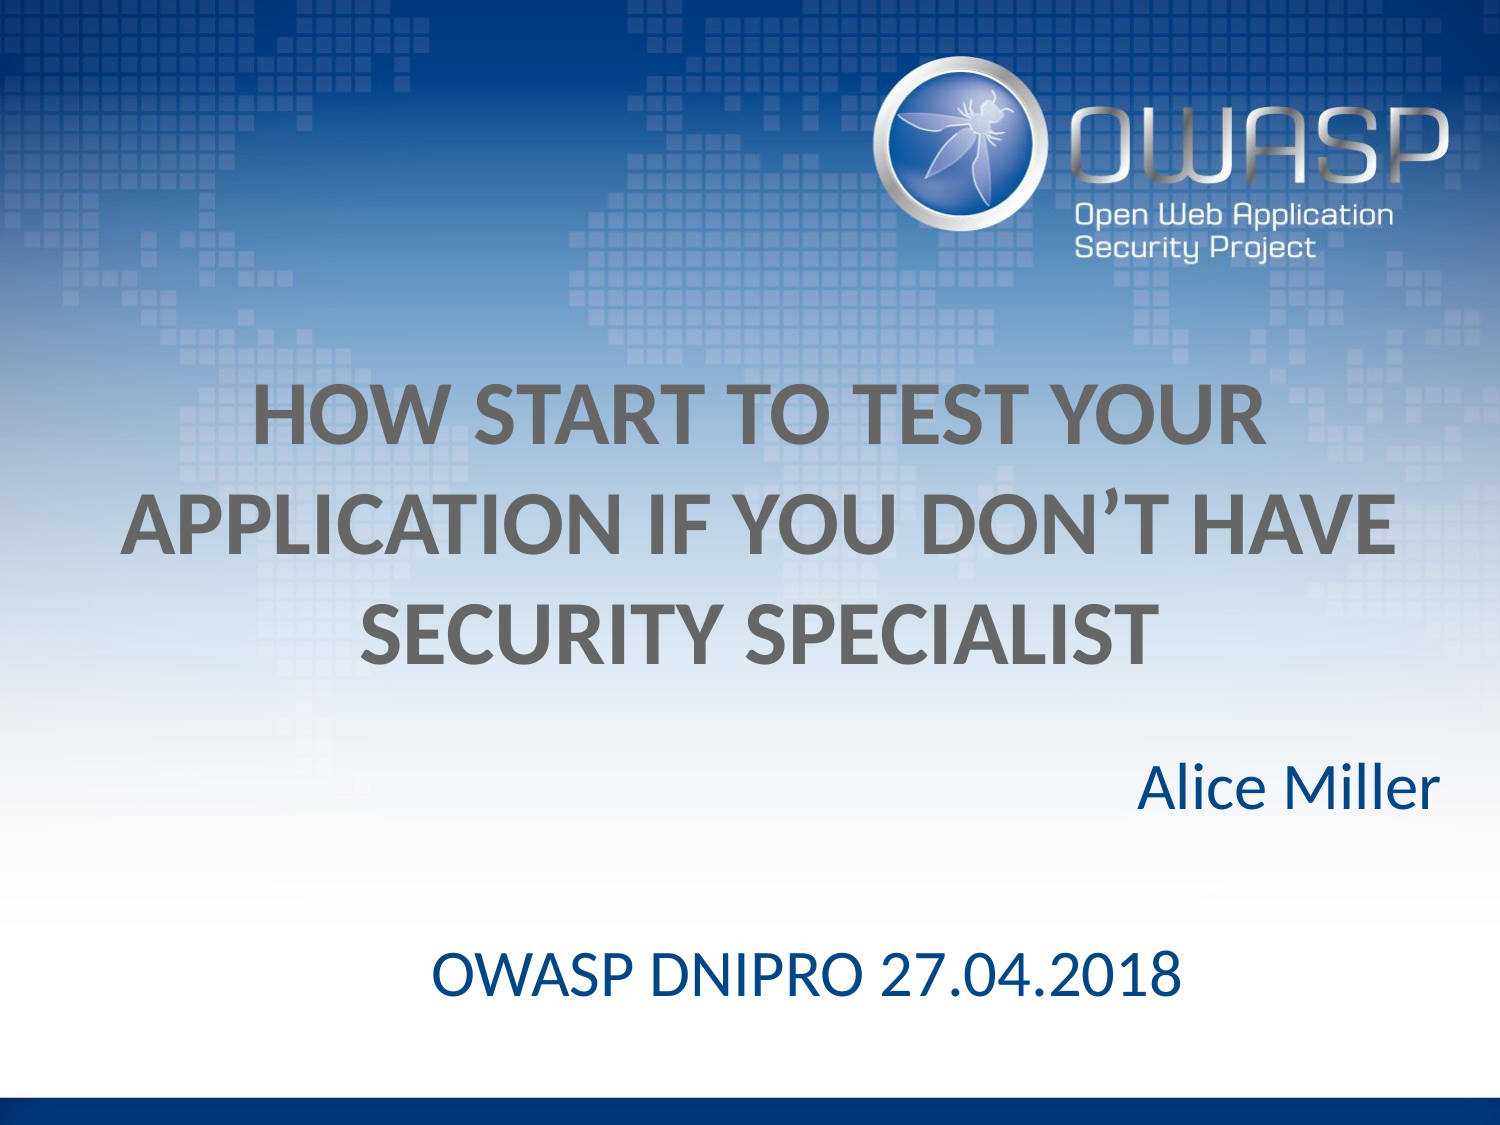

# HOW START TO TEST YOUR APPLICATION IF YOU DON’T HAVE SECURITY SPECIALIST
Alice Miller

OWASP DNIPRO 27.04.2018